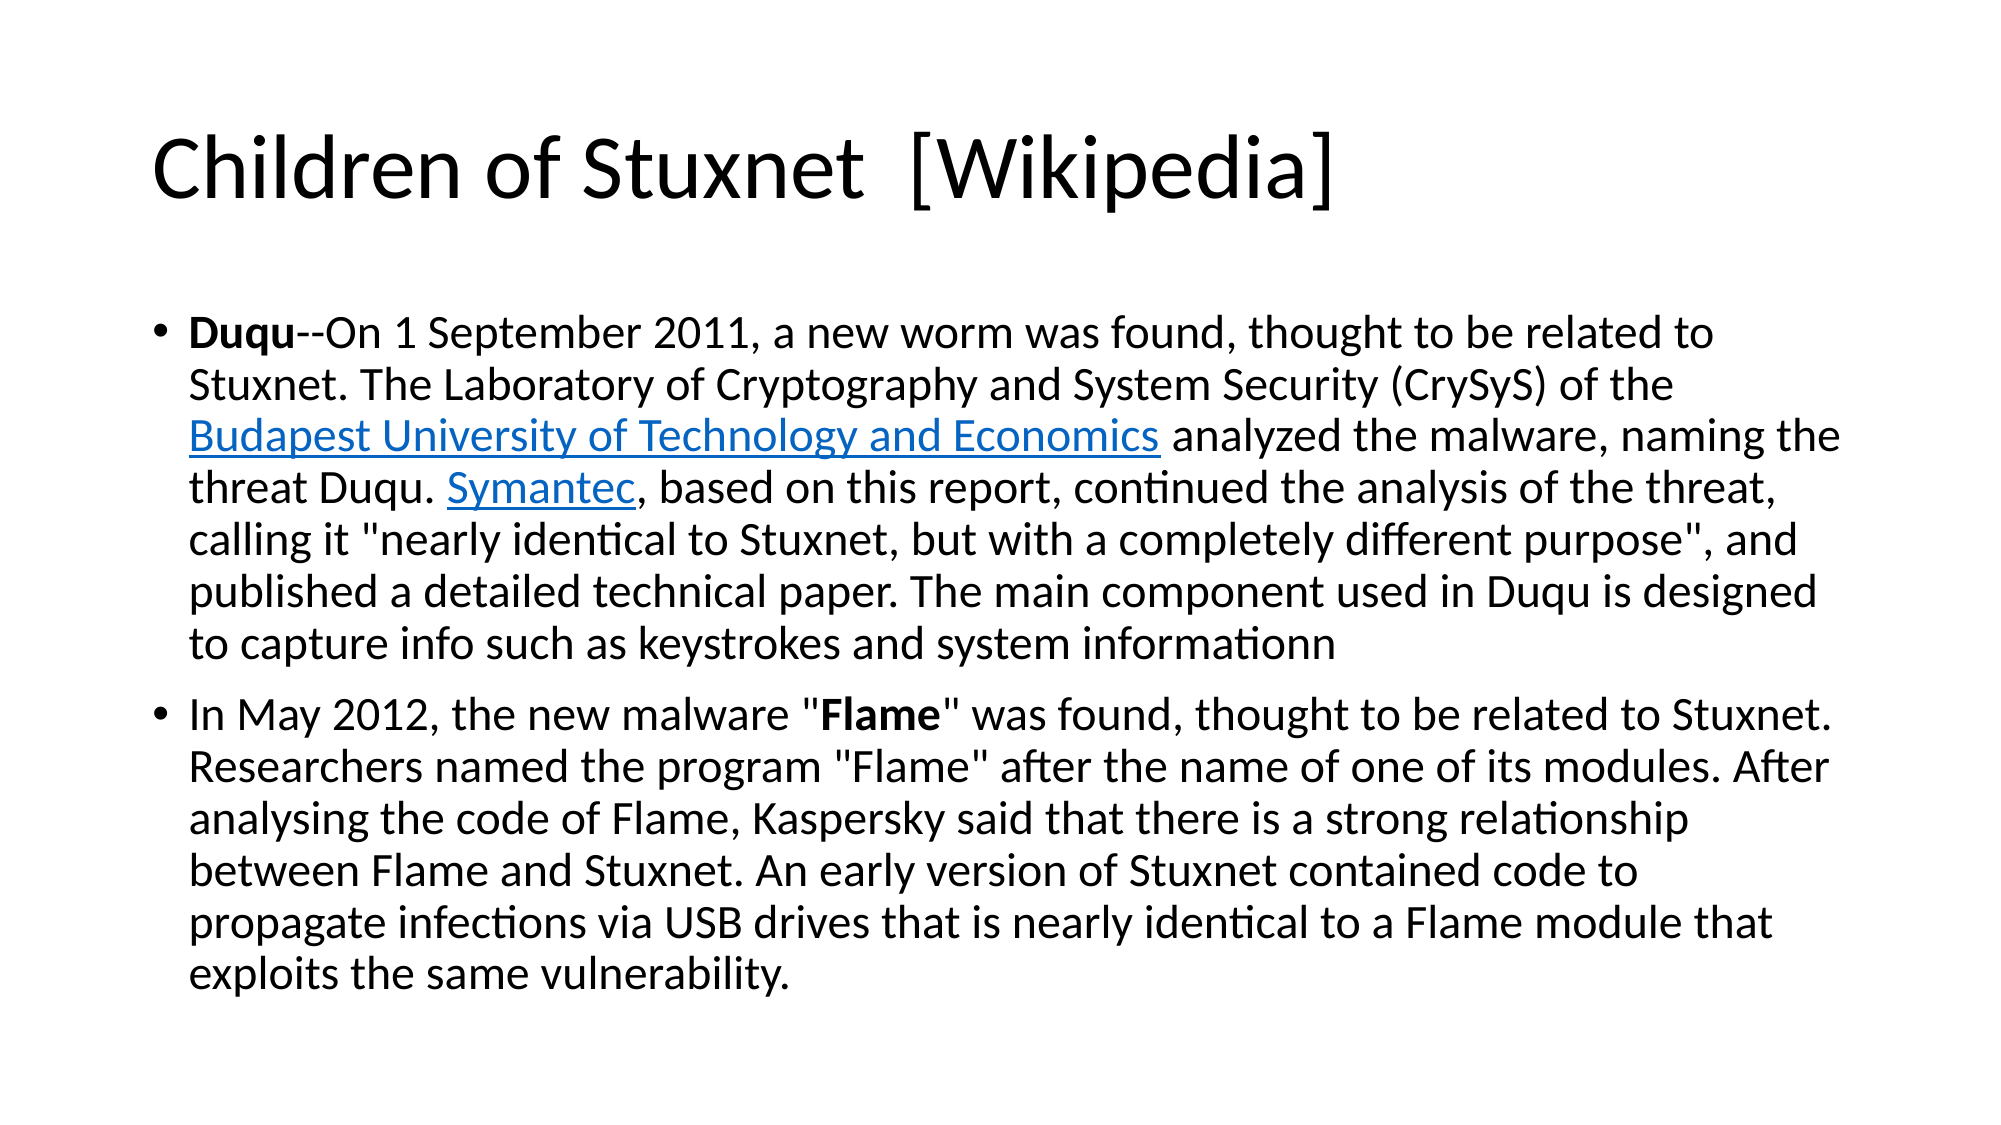

# Children of Stuxnet  [Wikipedia]
Duqu--On 1 September 2011, a new worm was found, thought to be related to Stuxnet. The Laboratory of Cryptography and System Security (CrySyS) of the Budapest University of Technology and Economics analyzed the malware, naming the threat Duqu. Symantec, based on this report, continued the analysis of the threat, calling it "nearly identical to Stuxnet, but with a completely different purpose", and published a detailed technical paper. The main component used in Duqu is designed to capture info such as keystrokes and system informationn
In May 2012, the new malware "Flame" was found, thought to be related to Stuxnet. Researchers named the program "Flame" after the name of one of its modules. After analysing the code of Flame, Kaspersky said that there is a strong relationship between Flame and Stuxnet. An early version of Stuxnet contained code to propagate infections via USB drives that is nearly identical to a Flame module that exploits the same vulnerability.